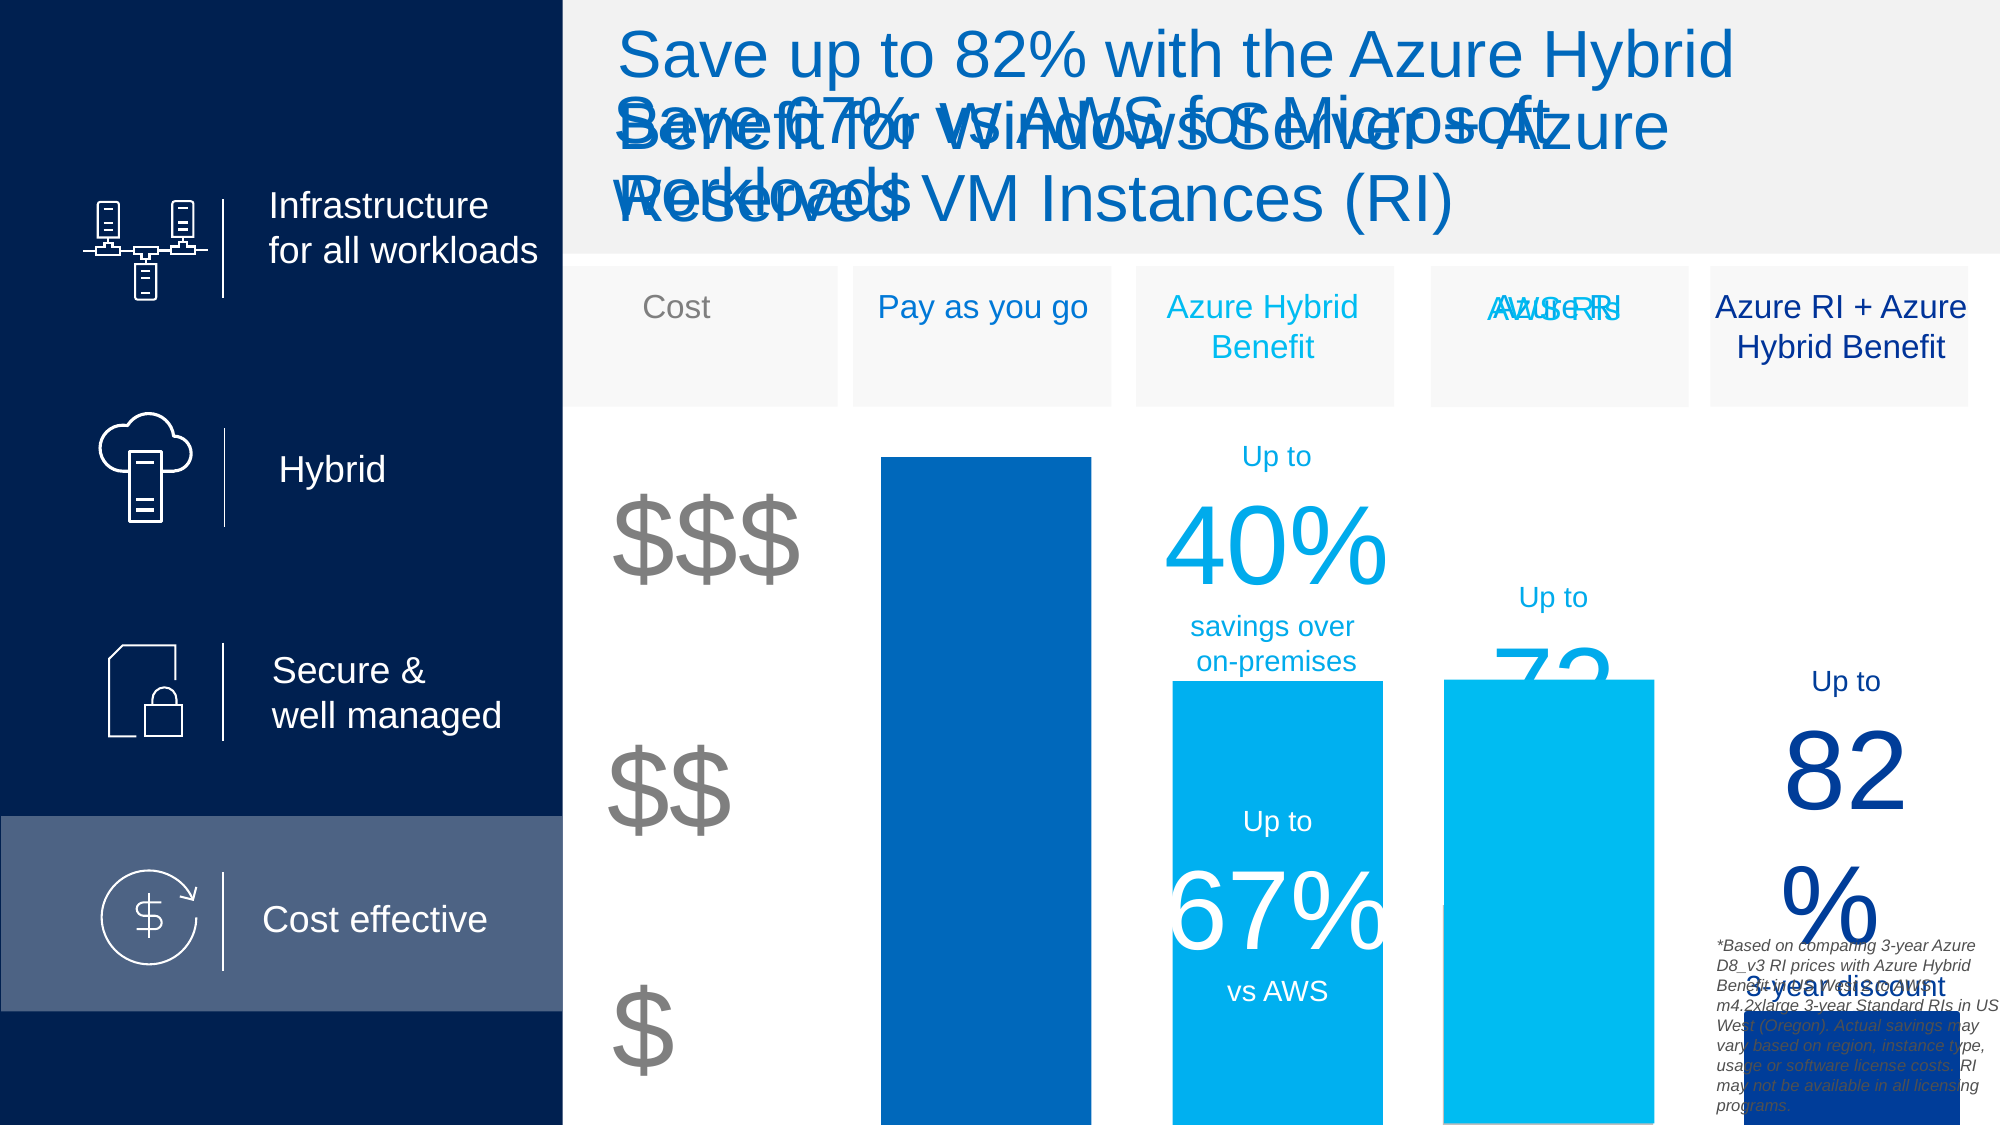

Save up to 82% with the Azure Hybrid Benefit for Windows Server + Azure Reserved VM Instances (RI)
Save 67% vs AWS for Microsoft workloads
Infrastructure
for all workloads

Infrastructure
for all workloads
Azure RI
Azure Hybrid Benefit
Azure RI + Azure Hybrid Benefit

Cost
Pay as you go
AWS RIs

Hybrid
Up to
40%
savings over
on-premises

$$$

Up to
72%
3-year discount vs. PAYG
Secure &
well managed

Up to
82%
3-year discount vs. PAYG + Azure Hybrid Benefit

$$
Up to
67%
vs AWS

Cost effective

*Based on comparing 3-year Azure D8_v3 RI prices with Azure Hybrid Benefit in US West 2 to AWS m4.2xlarge 3-year Standard RIs in US West (Oregon). Actual savings may vary based on region, instance type, usage or software license costs. RI may not be available in all licensing programs.
$